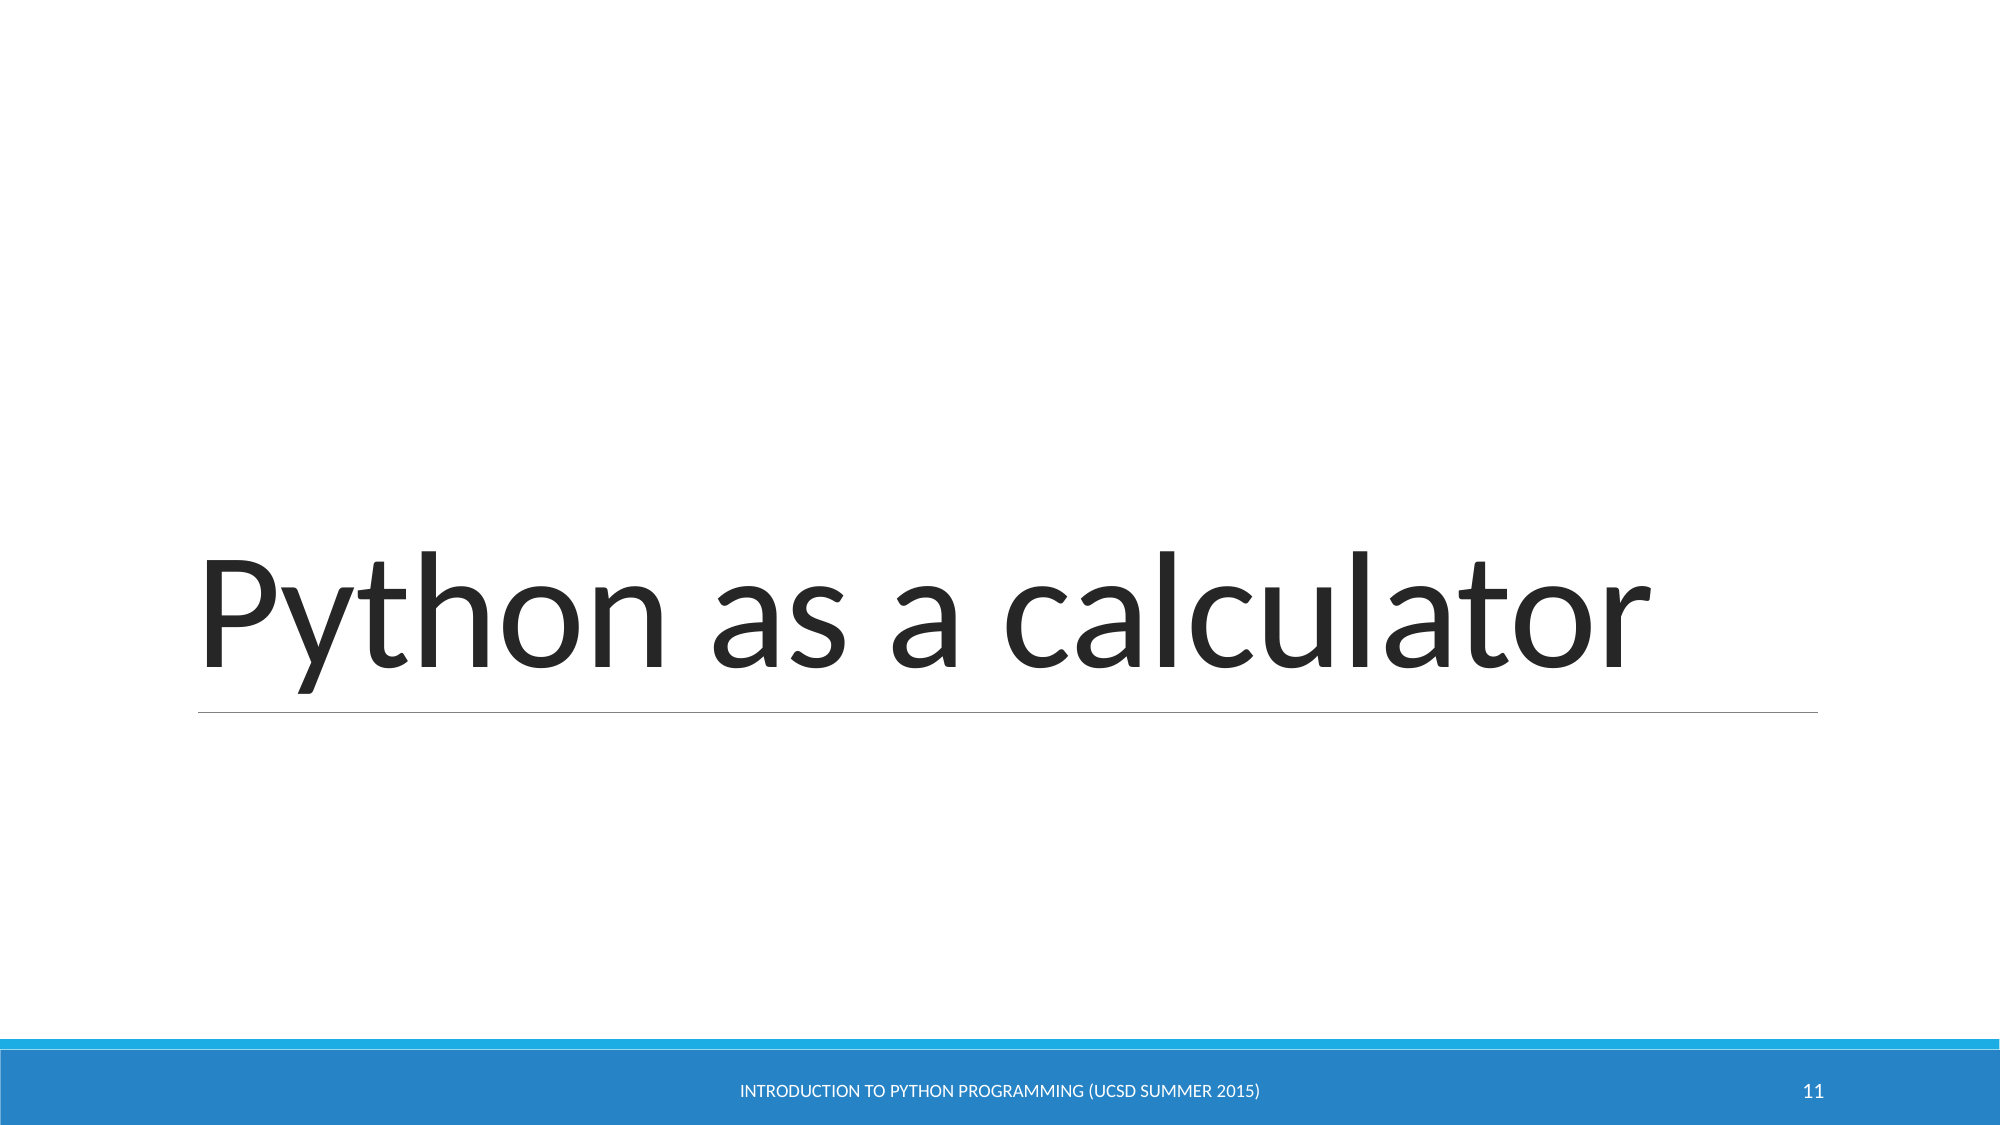

# Python as a calculator

Introduction to Python Programming (UCSD Summer 2015)
11